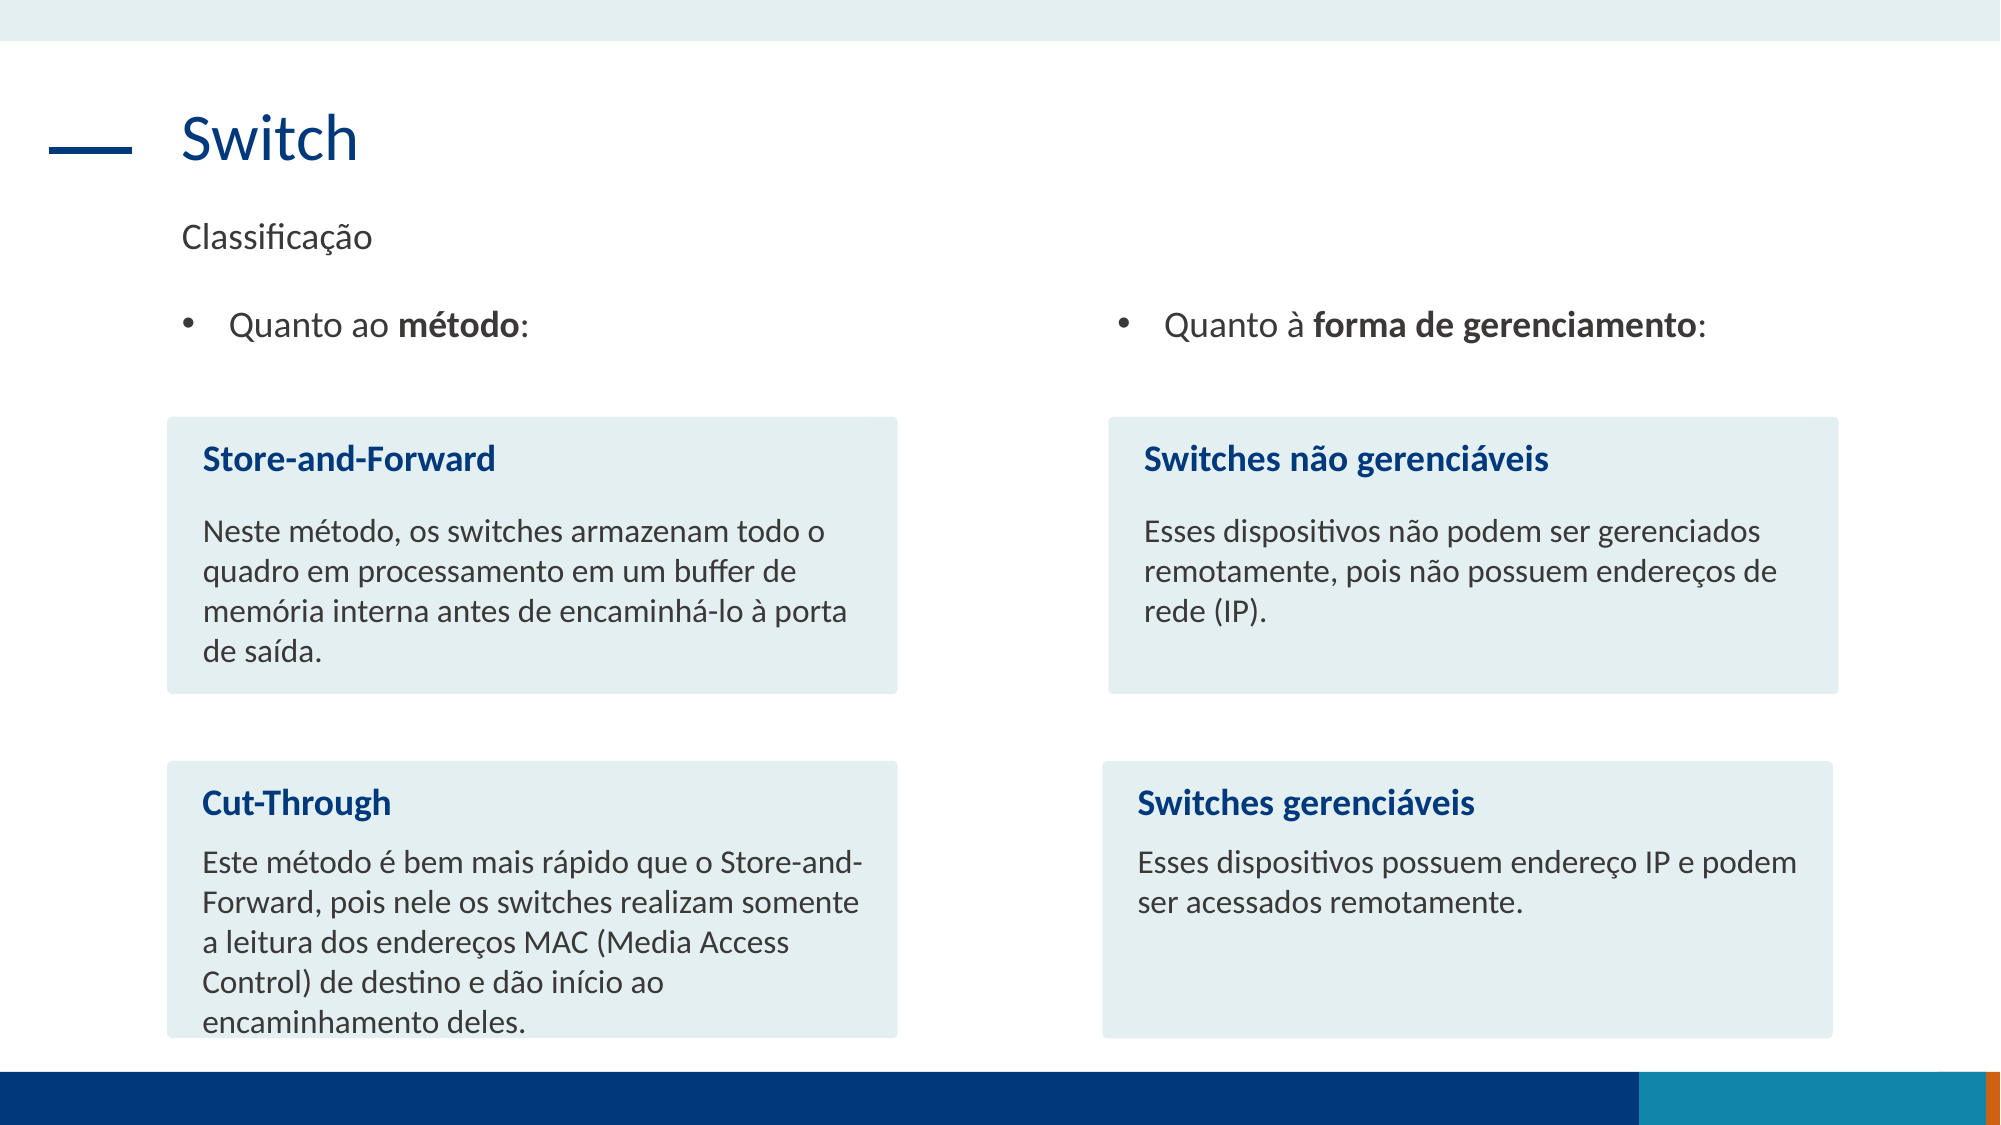

Switch
Classificação
Quanto ao método:
Quanto à forma de gerenciamento:

Store-and-Forward

Neste método, os switches armazenam todo o quadro em processamento em um buffer de memória interna antes de encaminhá-lo à porta de saída.

Switches não gerenciáveis

Esses dispositivos não podem ser gerenciados remotamente, pois não possuem endereços de rede (IP).

Cut-Through
Switches gerenciáveis

Este método é bem mais rápido que o Store-and-Forward, pois nele os switches realizam somente a leitura dos endereços MAC (Media Access Control) de destino e dão início ao encaminhamento deles.
Esses dispositivos possuem endereço IP e podem ser acessados remotamente.